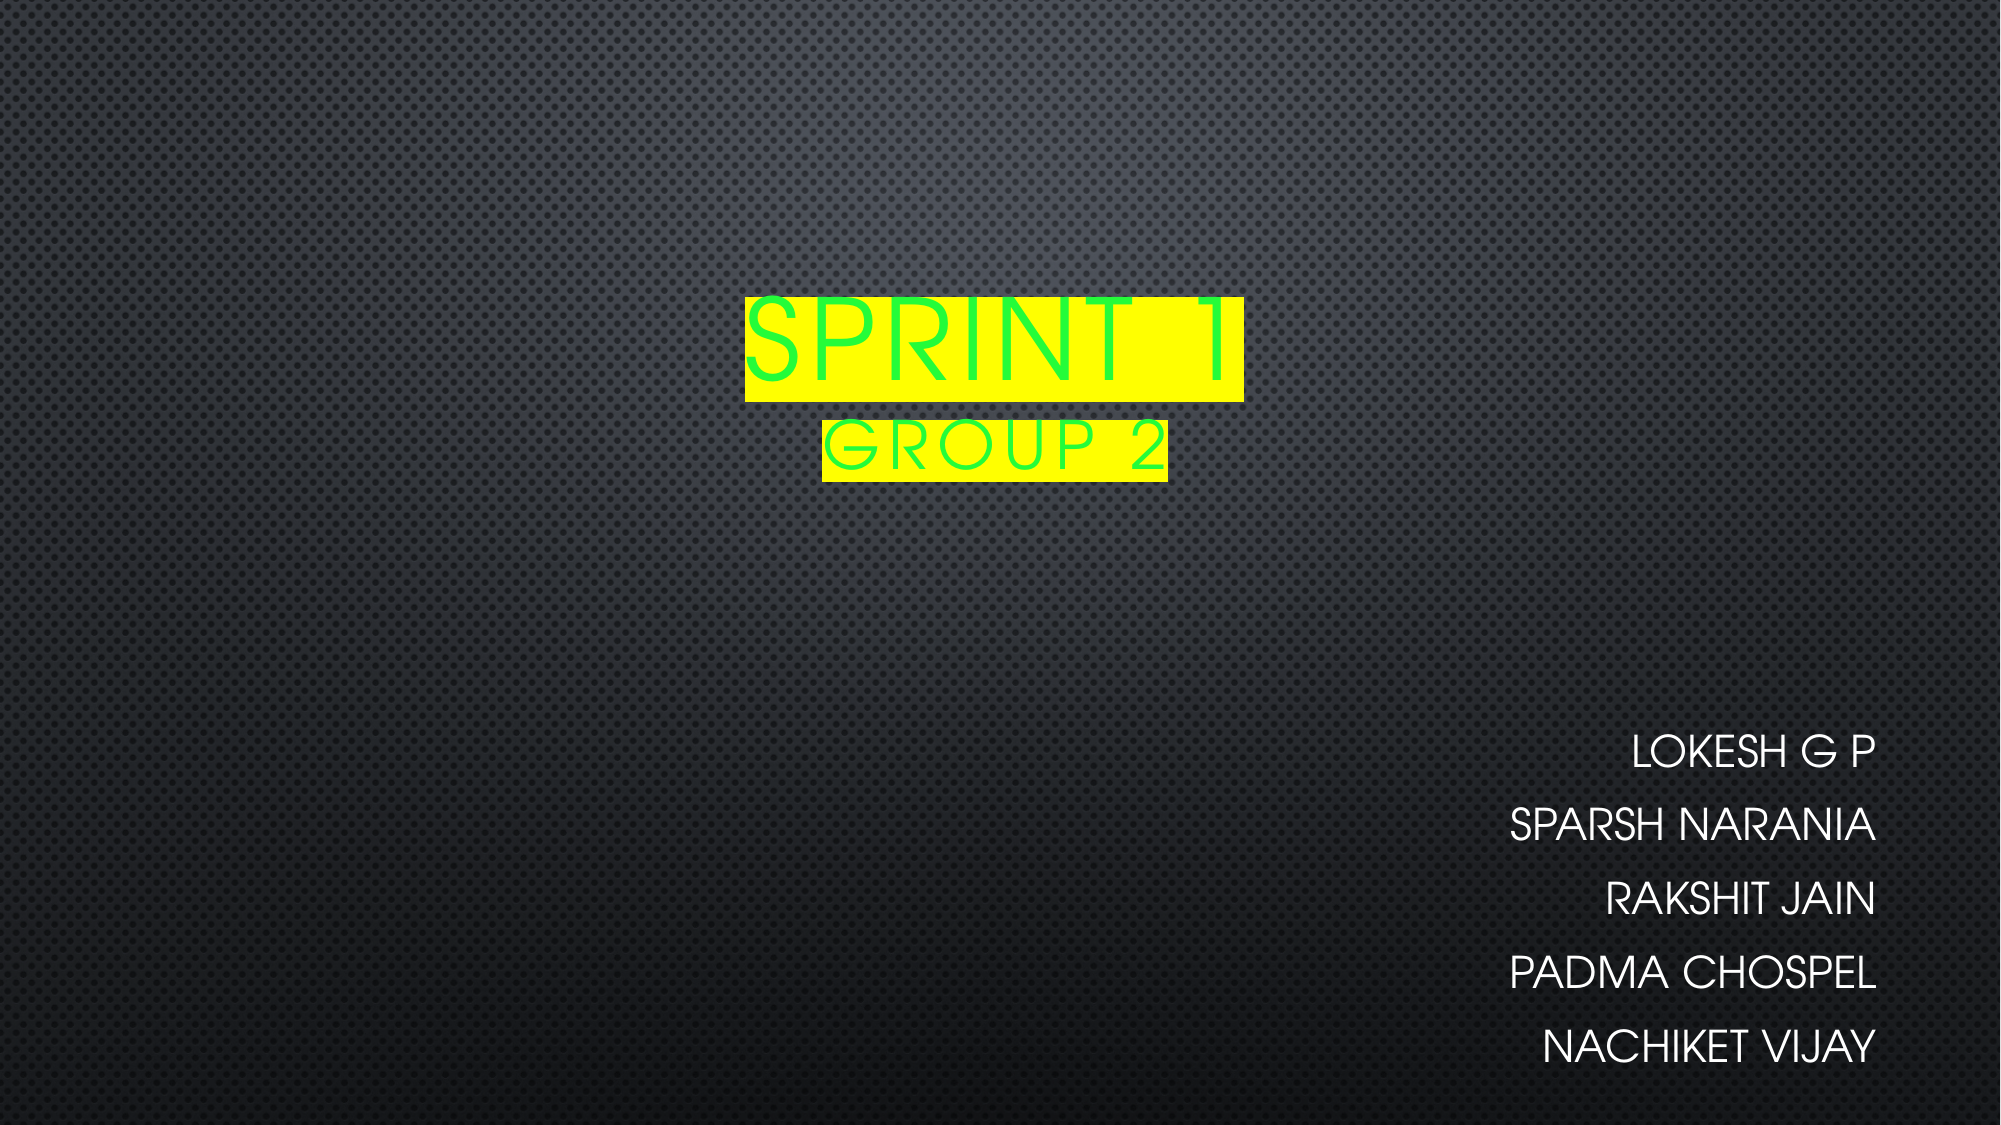

# SPRINT 1 Group 2
Lokesh G P
Sparsh Narania
Rakshit Jain
Padma Chospel
Nachiket Vijay